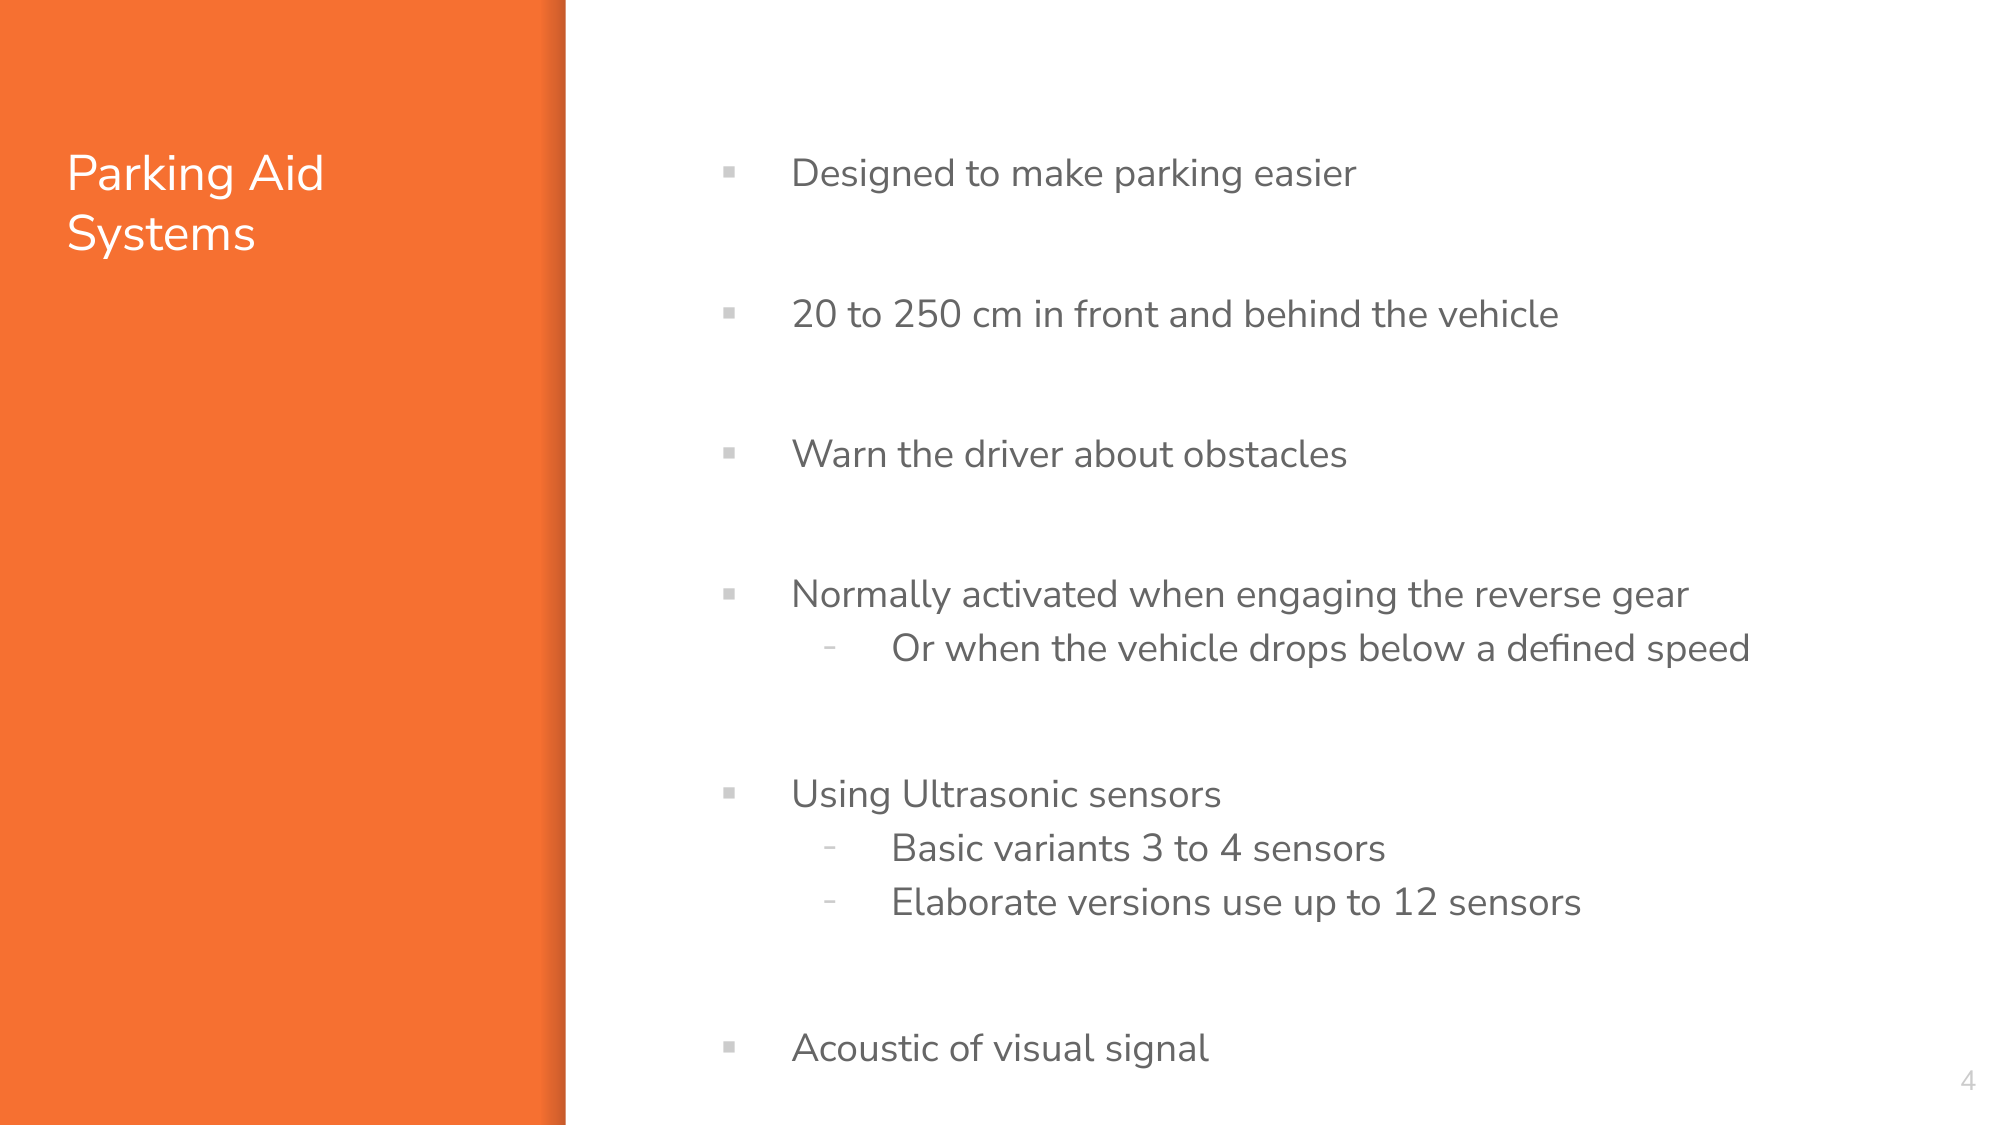

# Parking Aid Systems
Designed to make parking easier

20 to 250 cm in front and behind the vehicle

Warn the driver about obstacles

Normally activated when engaging the reverse gear
Or when the vehicle drops below a defined speed

Using Ultrasonic sensors
Basic variants 3 to 4 sensors
Elaborate versions use up to 12 sensors

Acoustic of visual signal
4